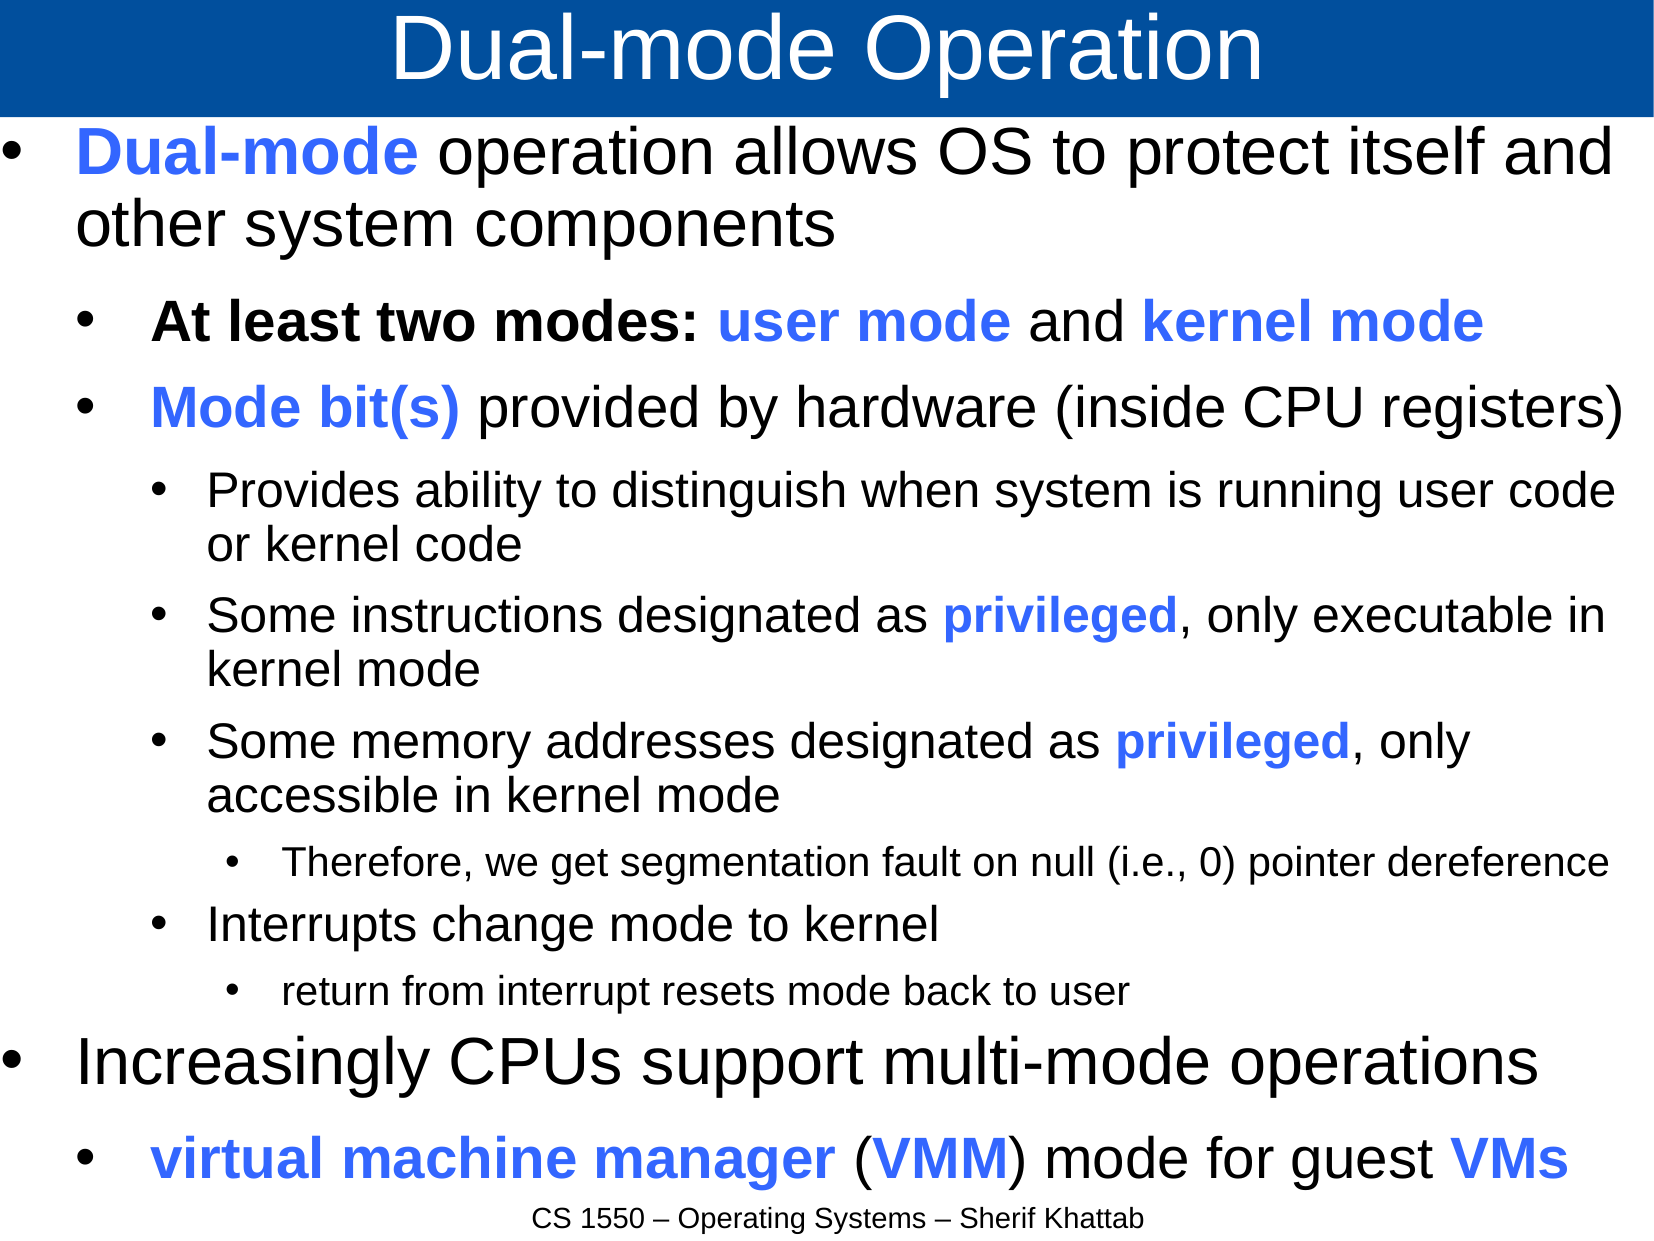

# Dual-mode Operation
Dual-mode operation allows OS to protect itself and other system components
At least two modes: user mode and kernel mode
Mode bit(s) provided by hardware (inside CPU registers)
Provides ability to distinguish when system is running user code or kernel code
Some instructions designated as privileged, only executable in kernel mode
Some memory addresses designated as privileged, only accessible in kernel mode
Therefore, we get segmentation fault on null (i.e., 0) pointer dereference
Interrupts change mode to kernel
return from interrupt resets mode back to user
Increasingly CPUs support multi-mode operations
virtual machine manager (VMM) mode for guest VMs
CS 1550 – Operating Systems – Sherif Khattab